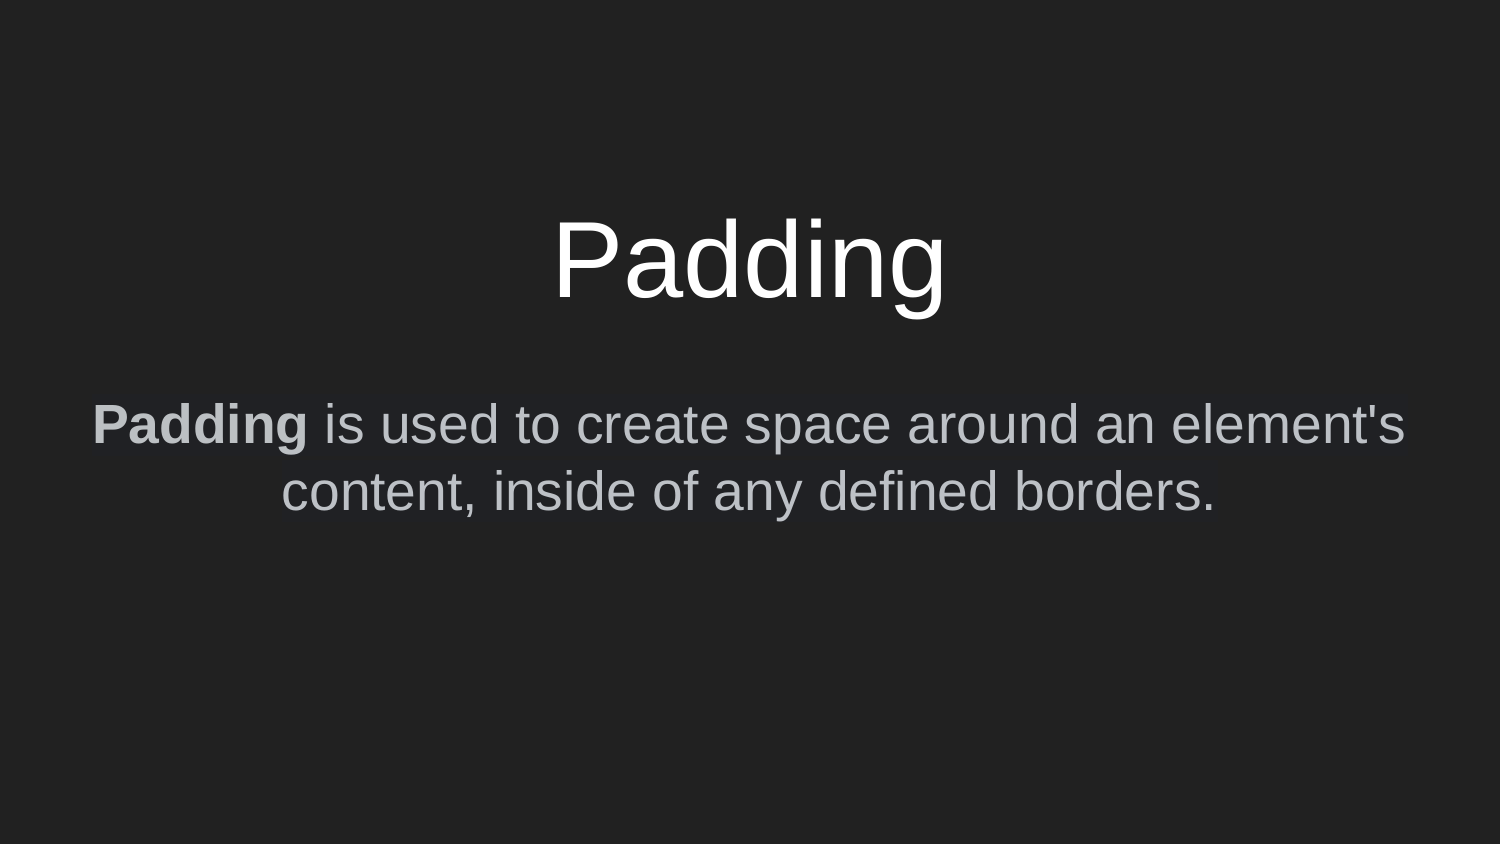

# Padding
Padding is used to create space around an element's content, inside of any defined borders.